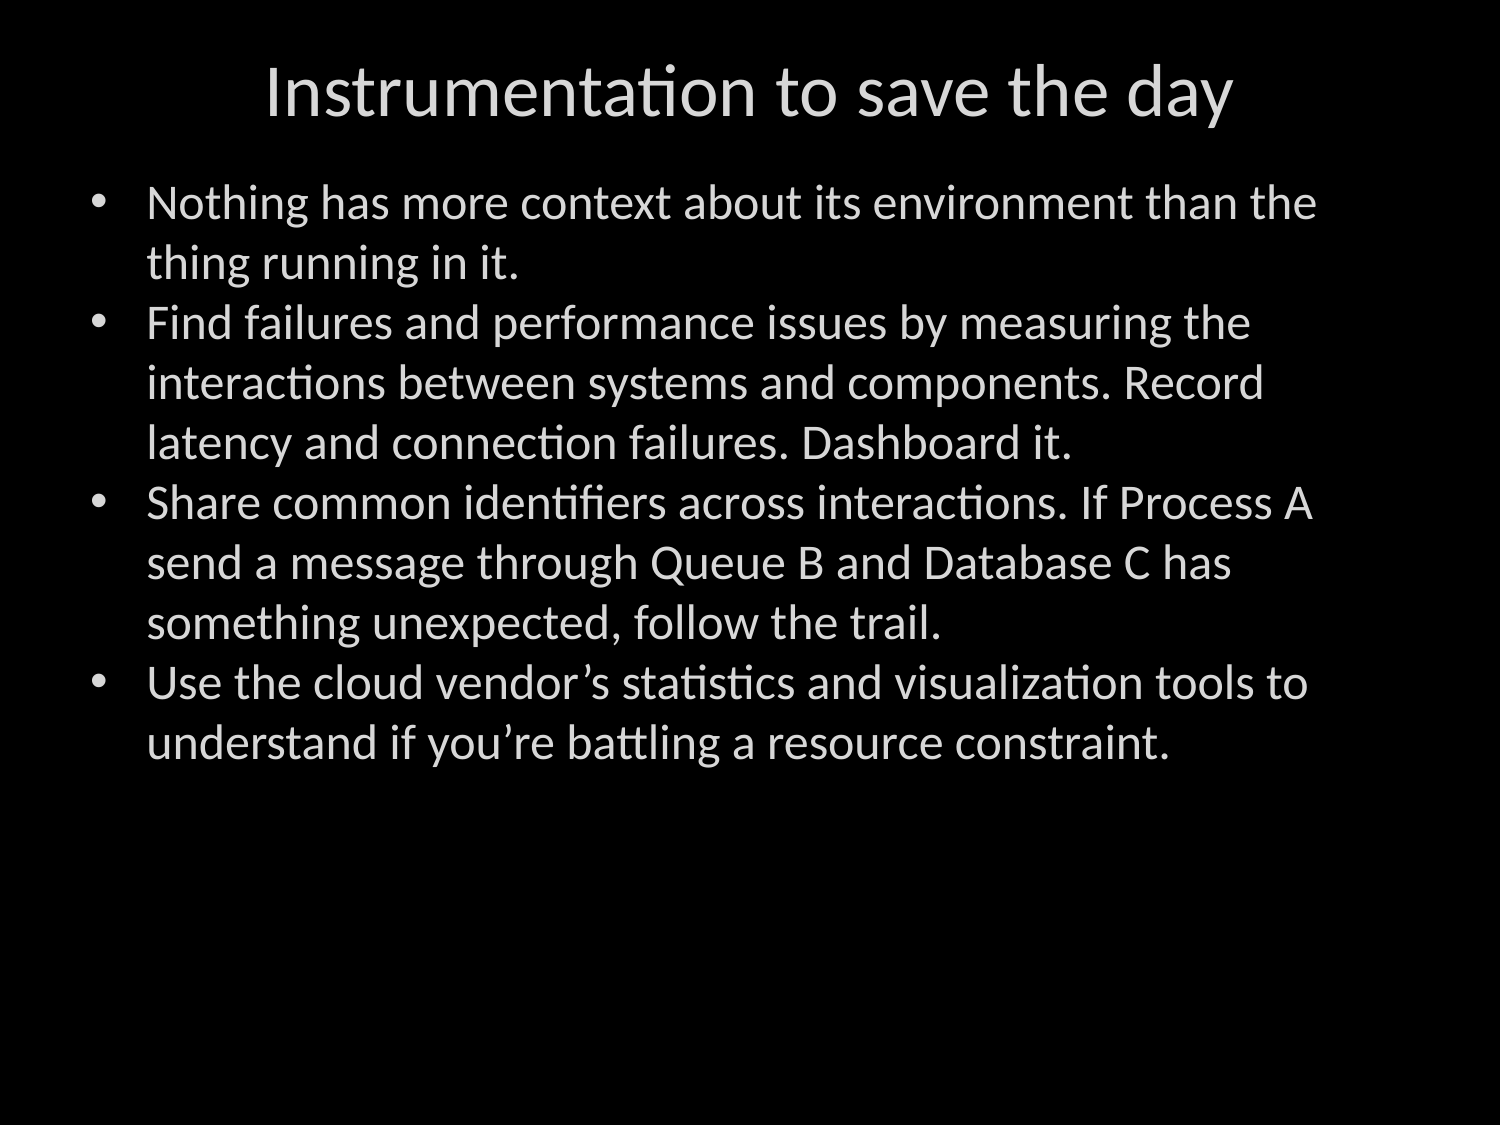

# Instrumentation to save the day
Nothing has more context about its environment than the thing running in it.
Find failures and performance issues by measuring the interactions between systems and components. Record latency and connection failures. Dashboard it.
Share common identifiers across interactions. If Process A send a message through Queue B and Database C has something unexpected, follow the trail.
Use the cloud vendor’s statistics and visualization tools to understand if you’re battling a resource constraint.